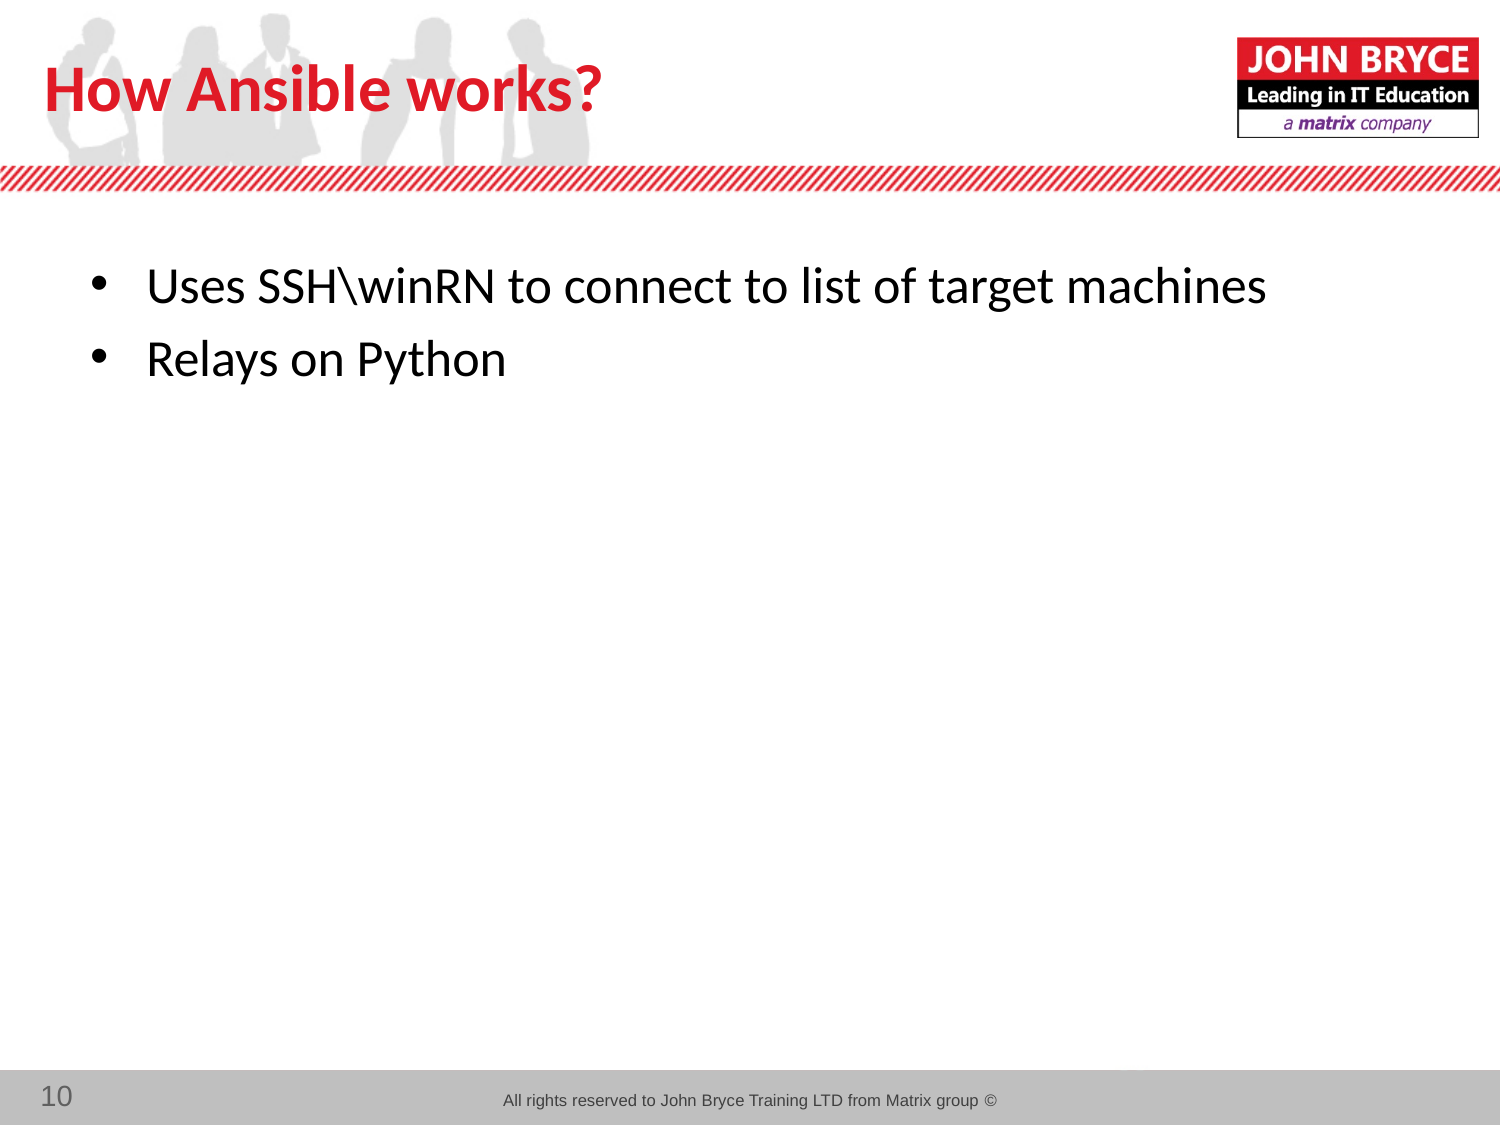

# How Ansible works?
Uses SSH\winRN to connect to list of target machines
Relays on Python